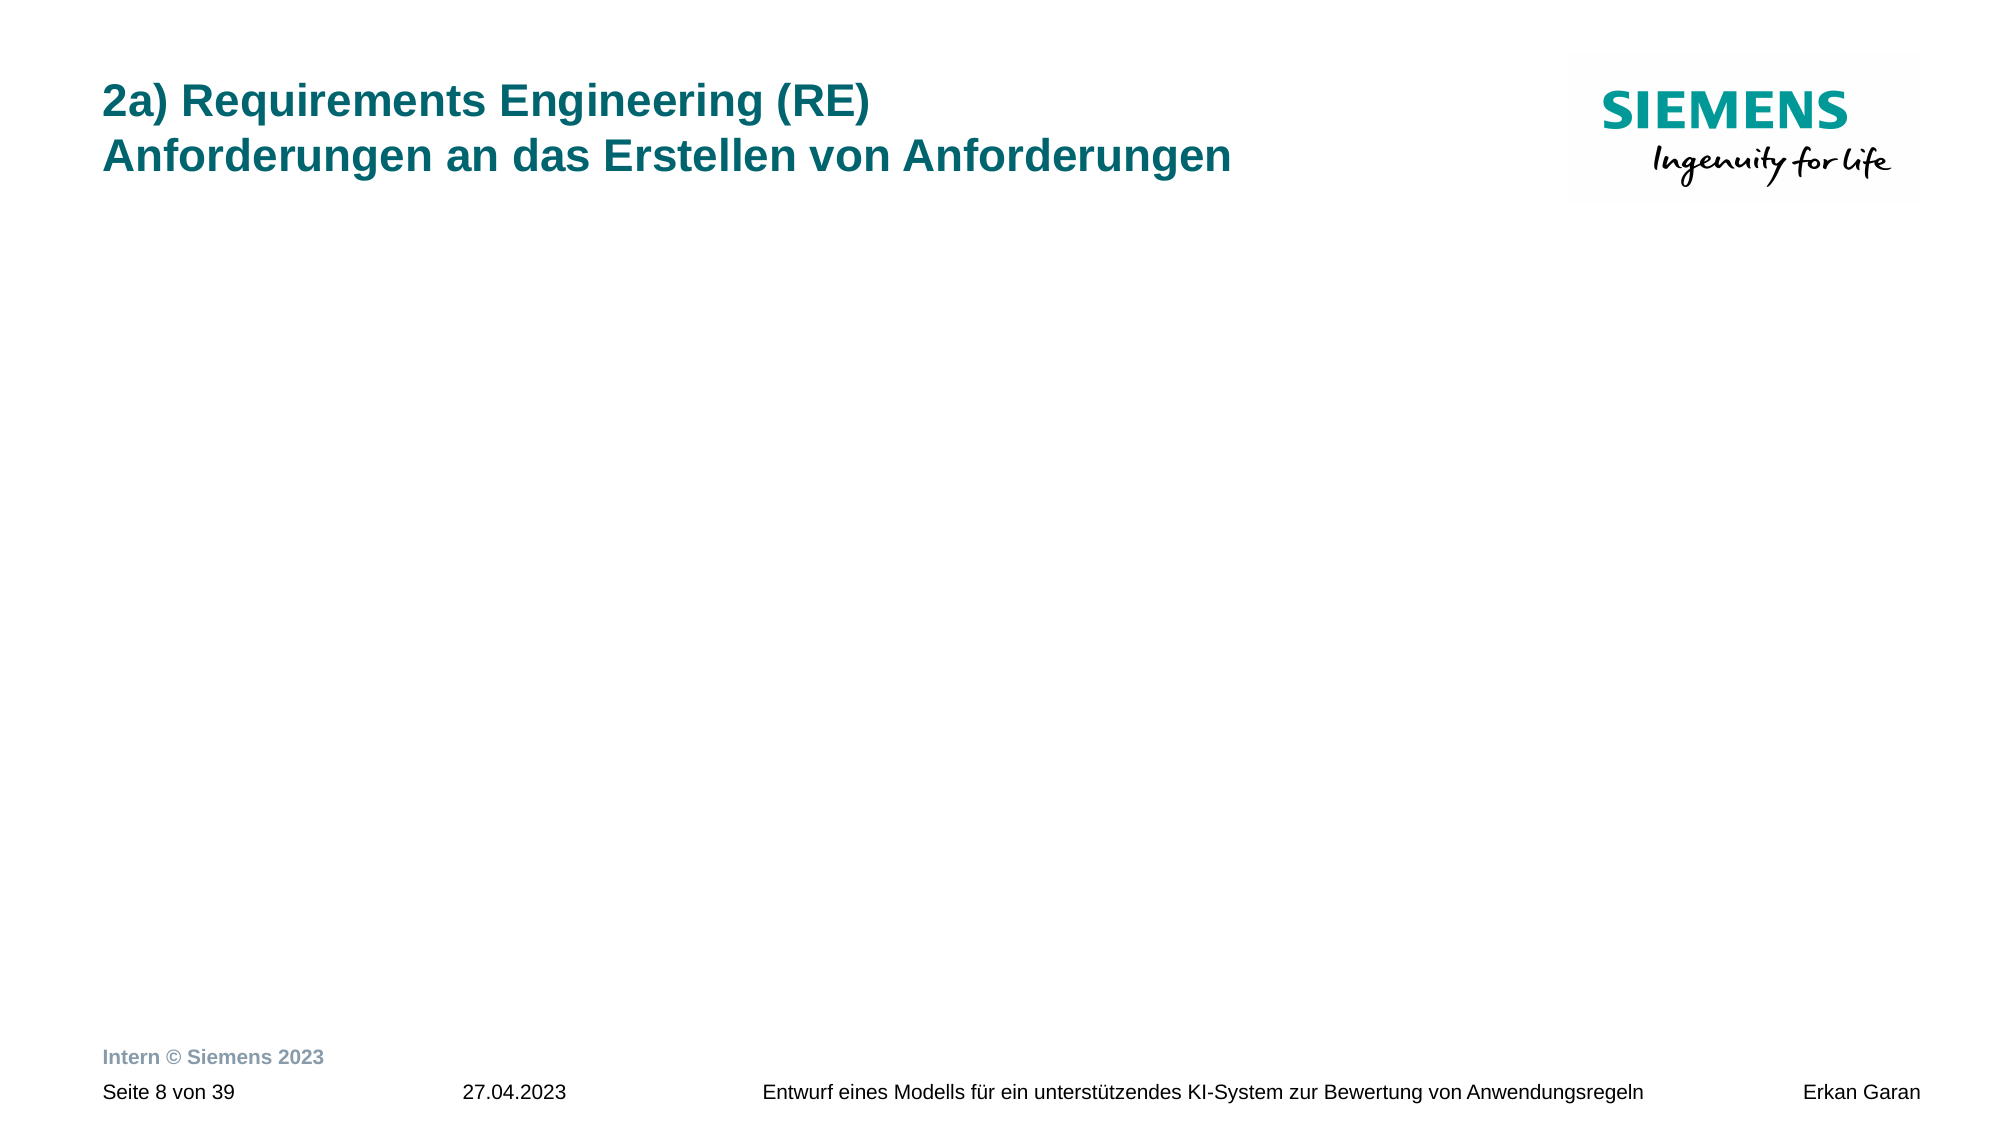

# 2a) Requirements Engineering (RE) Anforderungen an das Erstellen von Anforderungen